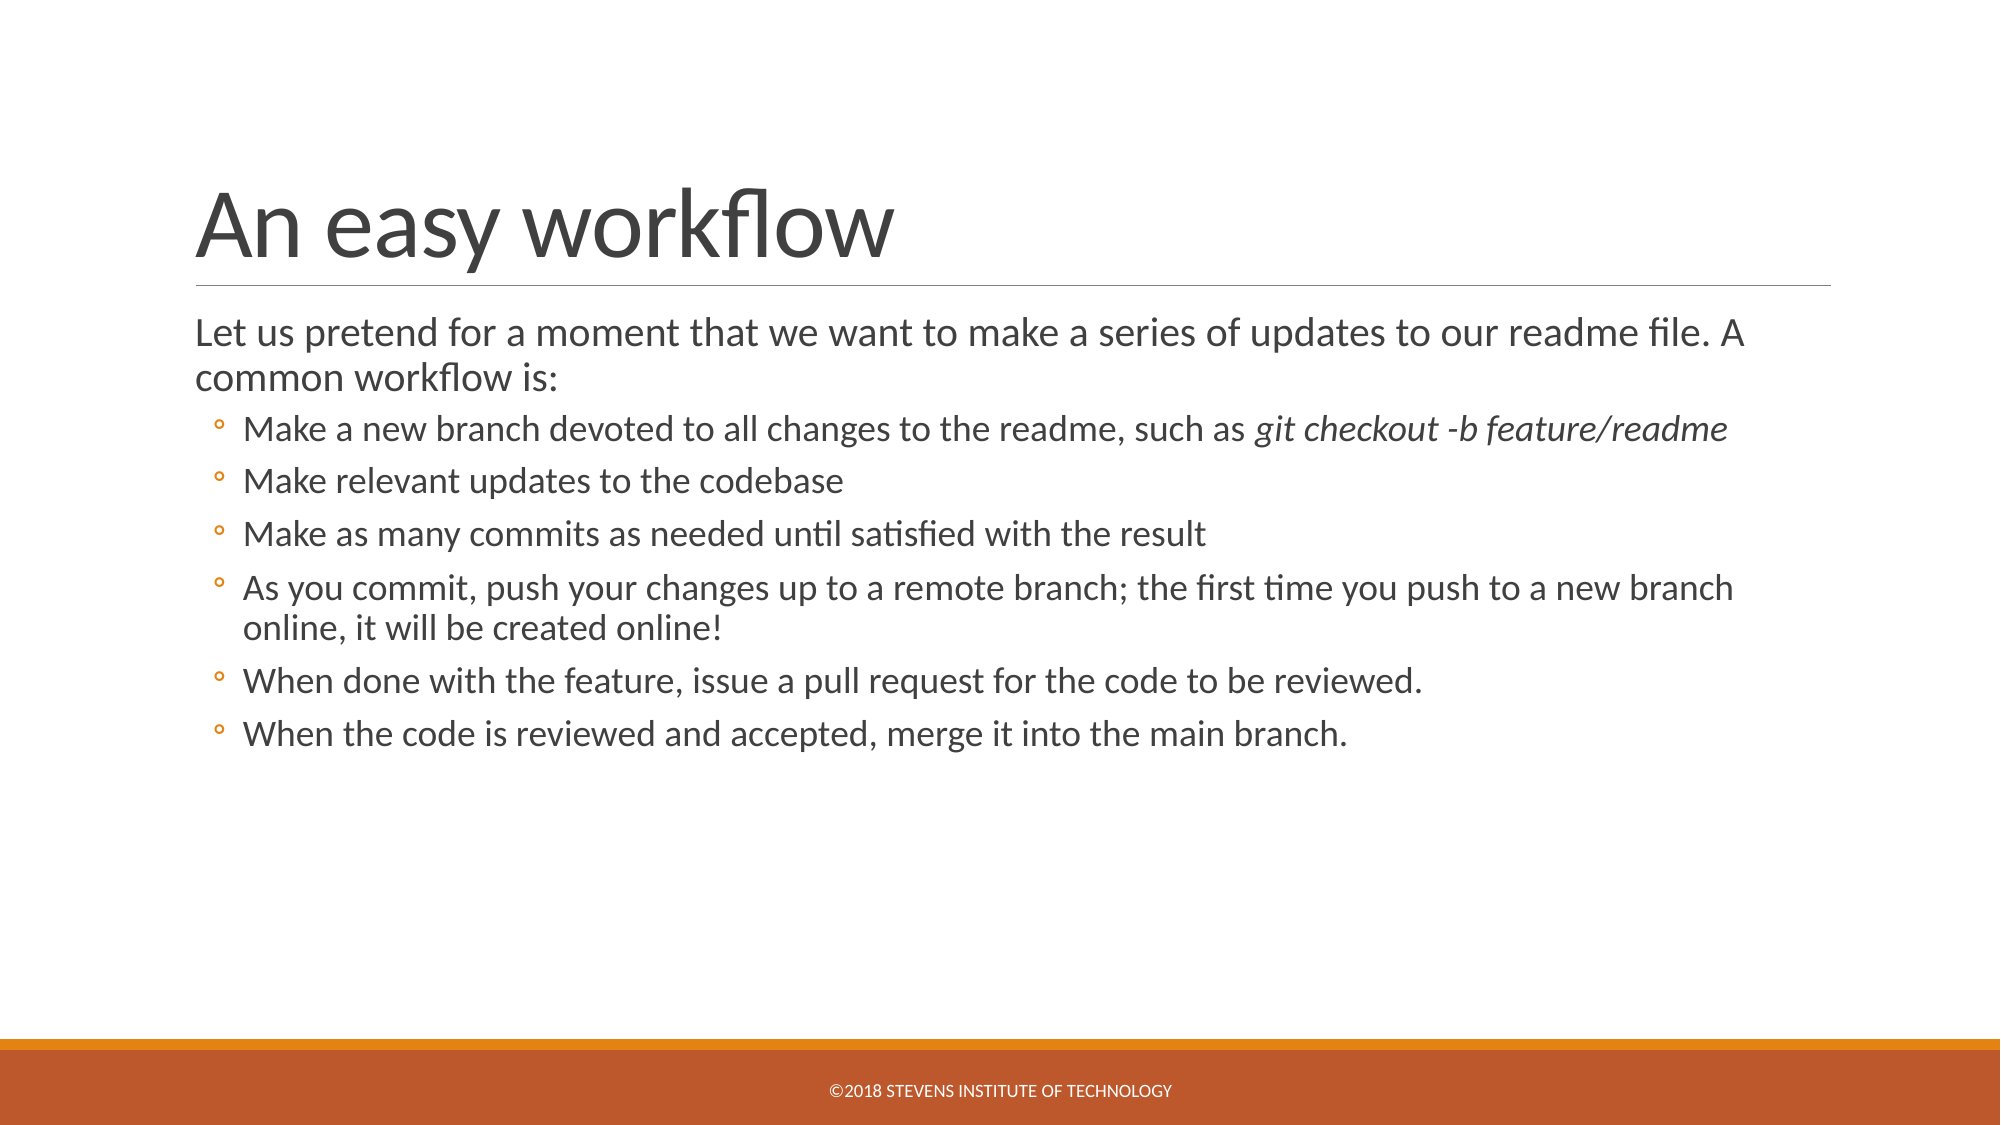

# An easy workflow
Let us pretend for a moment that we want to make a series of updates to our readme file. A common workflow is:
Make a new branch devoted to all changes to the readme, such as git checkout -b feature/readme
Make relevant updates to the codebase
Make as many commits as needed until satisfied with the result
As you commit, push your changes up to a remote branch; the first time you push to a new branch online, it will be created online!
When done with the feature, issue a pull request for the code to be reviewed.
When the code is reviewed and accepted, merge it into the main branch.

©2018 Stevens Institute of Technology